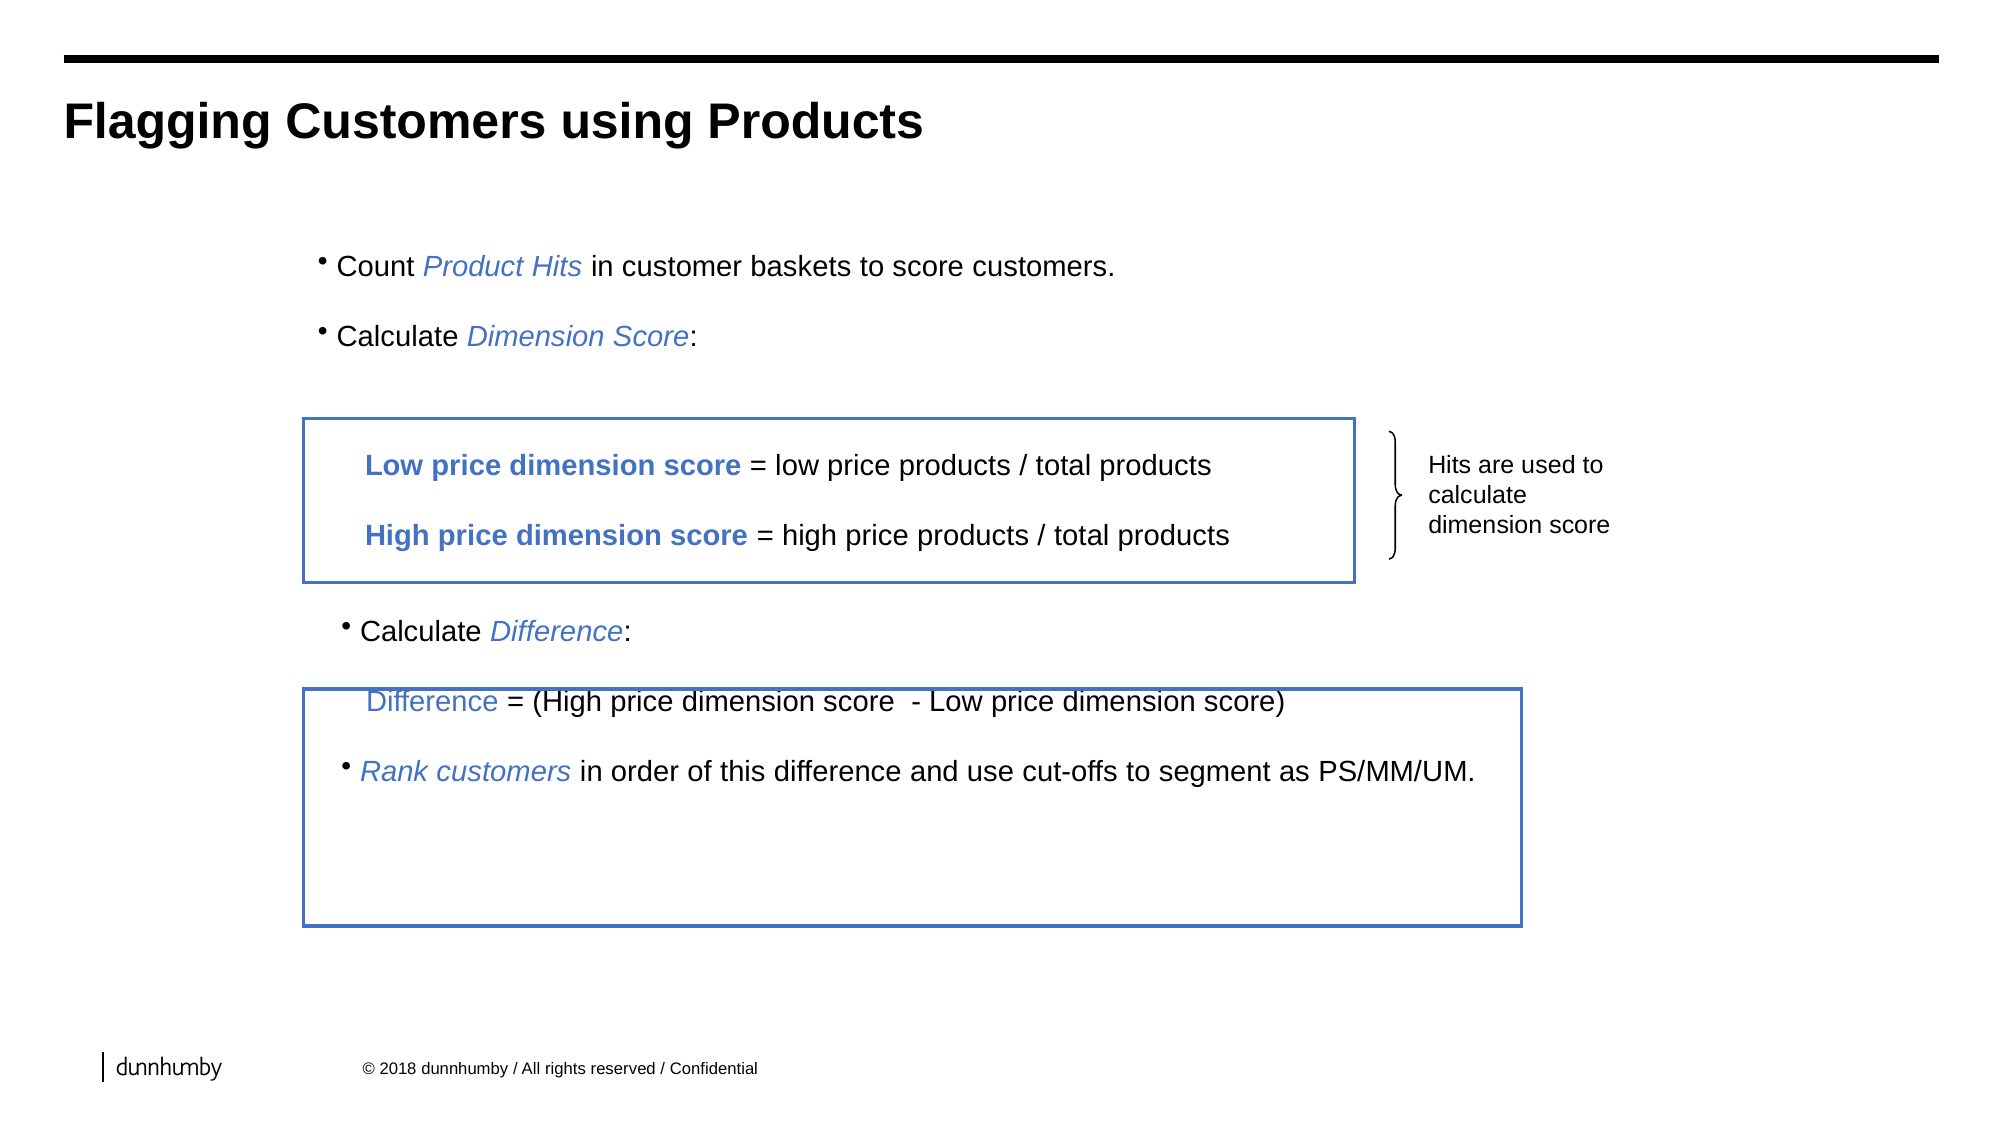

# Flagging Customers using Products
 Count Product Hits in customer baskets to score customers.

 Calculate Dimension Score:

Low price dimension score = low price products / total products

High price dimension score = high price products / total products
Hits are used to calculate dimension score
 Calculate Difference:

   Difference = (High price dimension score  - Low price dimension score)

 Rank customers in order of this difference and use cut-offs to segment as PS/MM/UM.